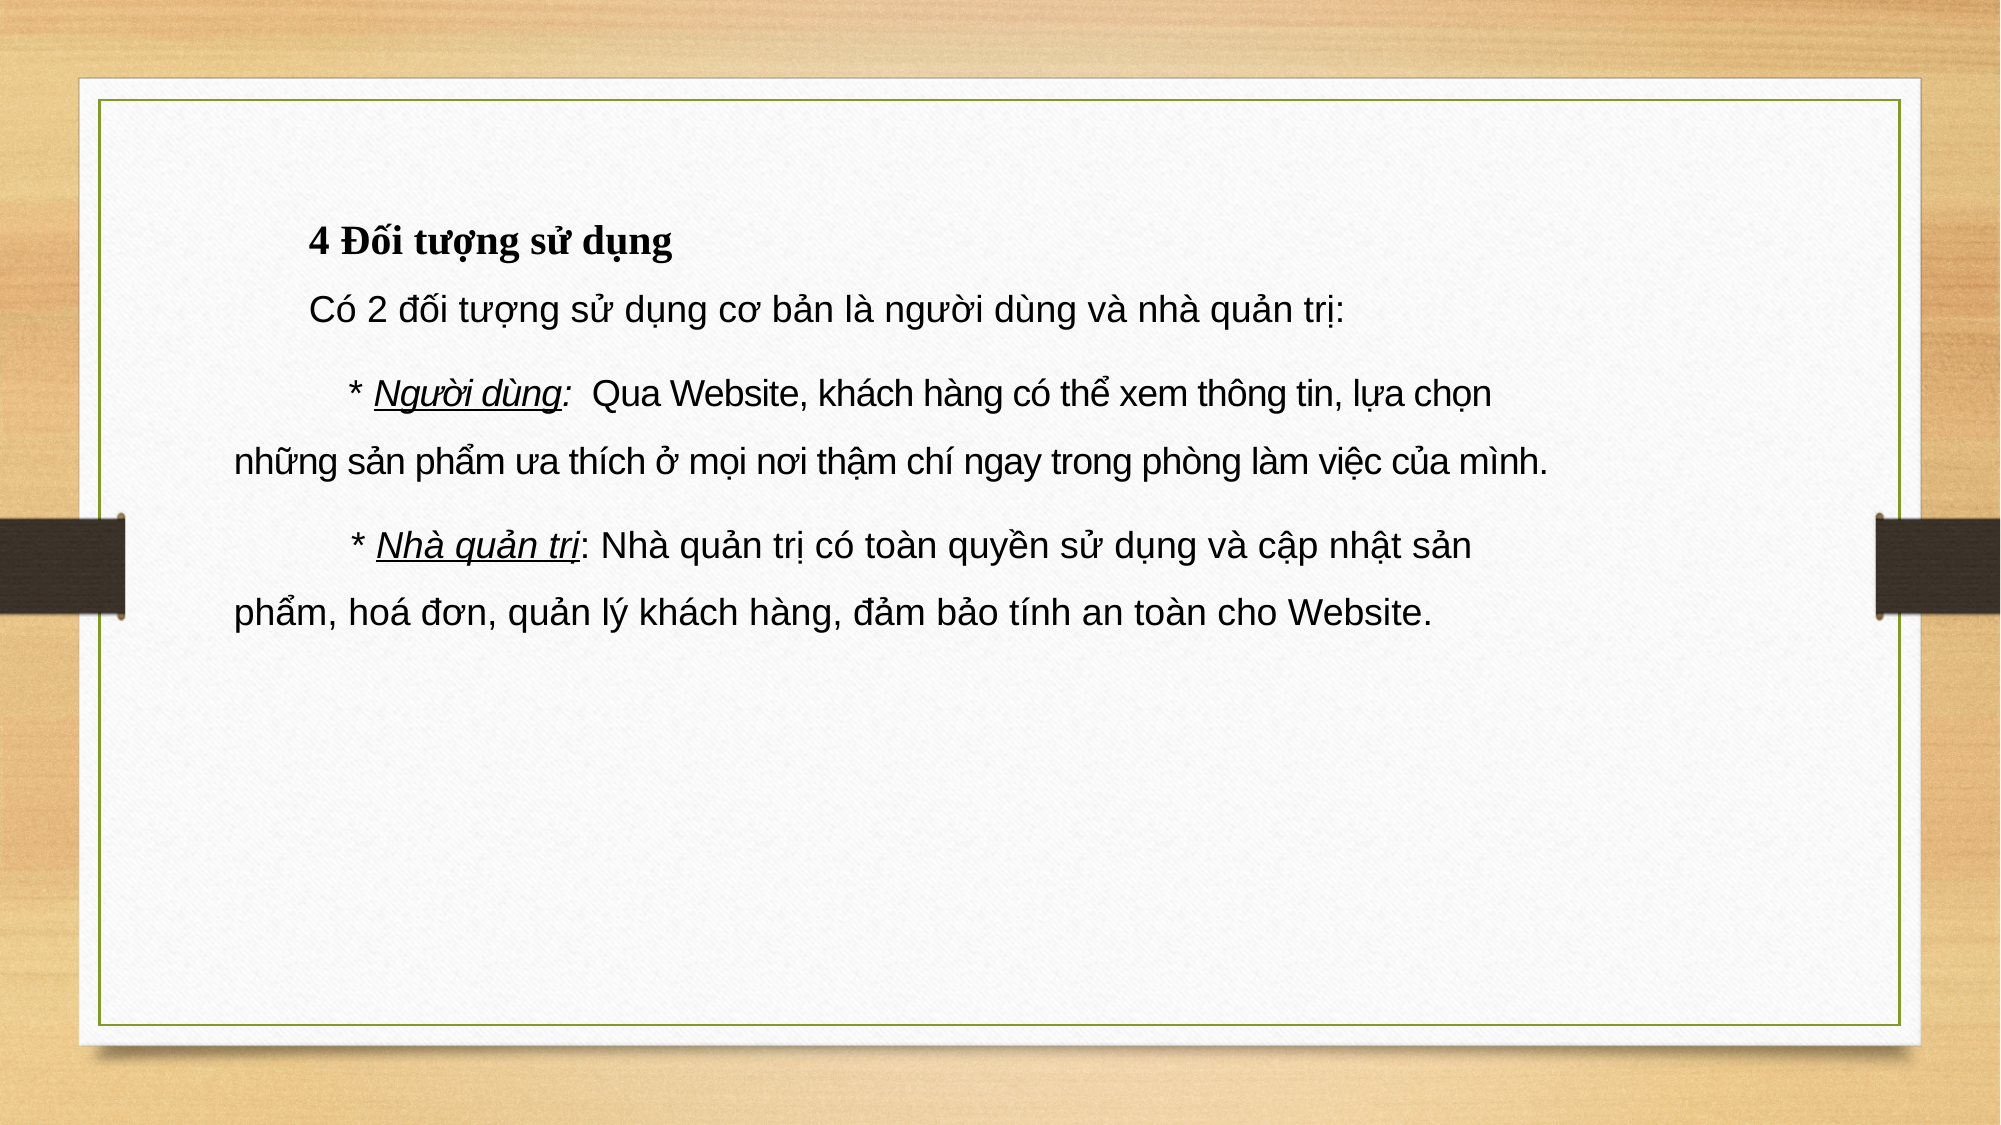

4 Đối tượng sử dụng
Có 2 đối tượng sử dụng cơ bản là người dùng và nhà quản trị:
    * Người dùng:  Qua Website, khách hàng có thể xem thông tin, lựa chọn những sản phẩm ưa thích ở mọi nơi thậm chí ngay trong phòng làm việc của mình.
    * Nhà quản trị: Nhà quản trị có toàn quyền sử dụng và cập nhật sản phẩm, hoá đơn, quản lý khách hàng, đảm bảo tính an toàn cho Website.